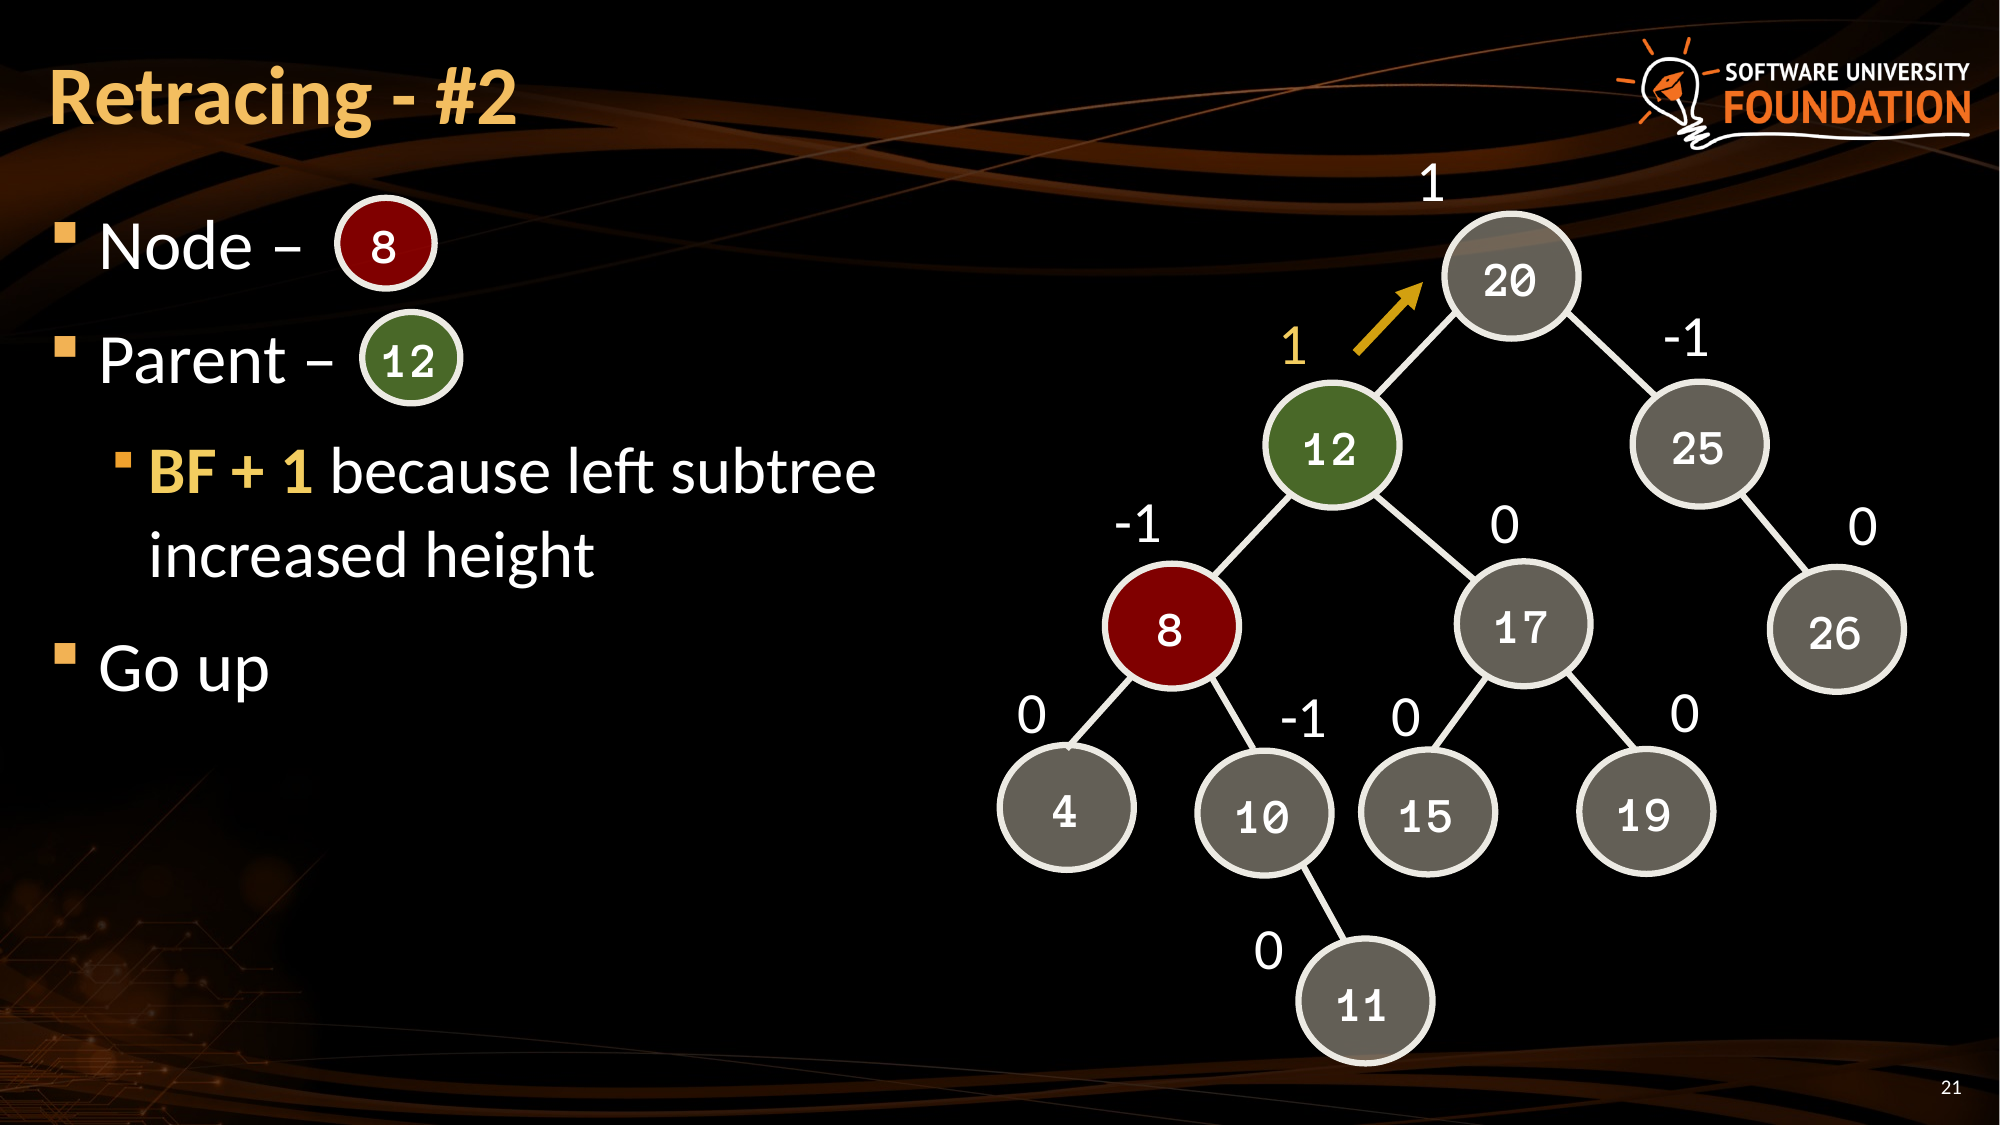

# Retracing - #2
1
Node –
Parent –
BF + 1 because left subtree
increased height
Go up

8
20
-1
1

12

25
12
-1
0
0

17
8
26
0
0
0
-1

4
19
15
10

0
11
21